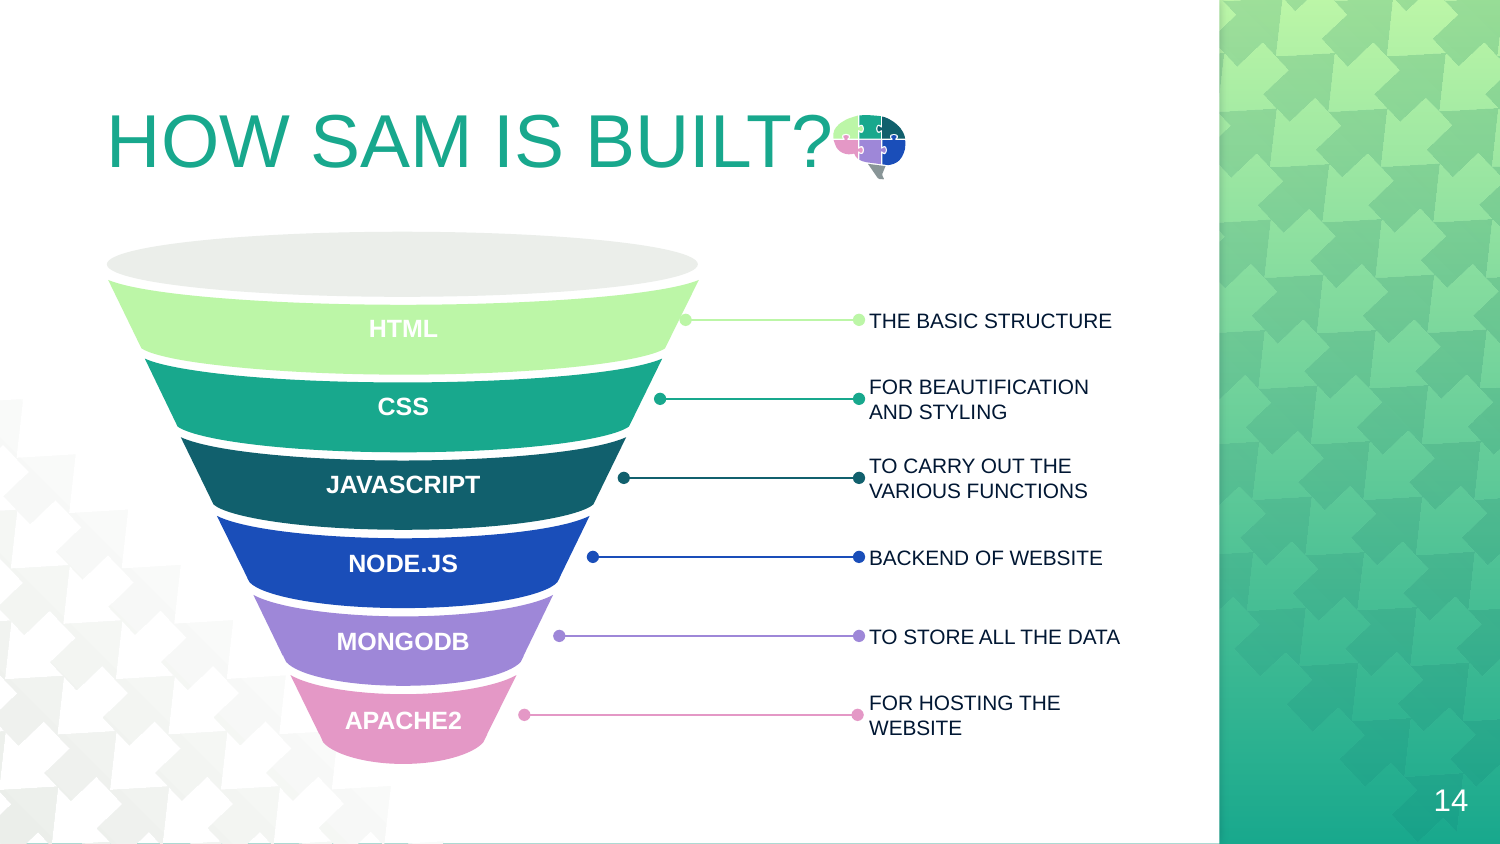

# HOW SAM IS BUILT?

HTML
CSS
JAVASCRIPT
NODE.JS
MONGODB
APACHE2
THE BASIC STRUCTURE
FOR BEAUTIFICATION AND STYLING
TO CARRY OUT THE VARIOUS FUNCTIONS
BACKEND OF WEBSITE
TO STORE ALL THE DATA
FOR HOSTING THE WEBSITE
14